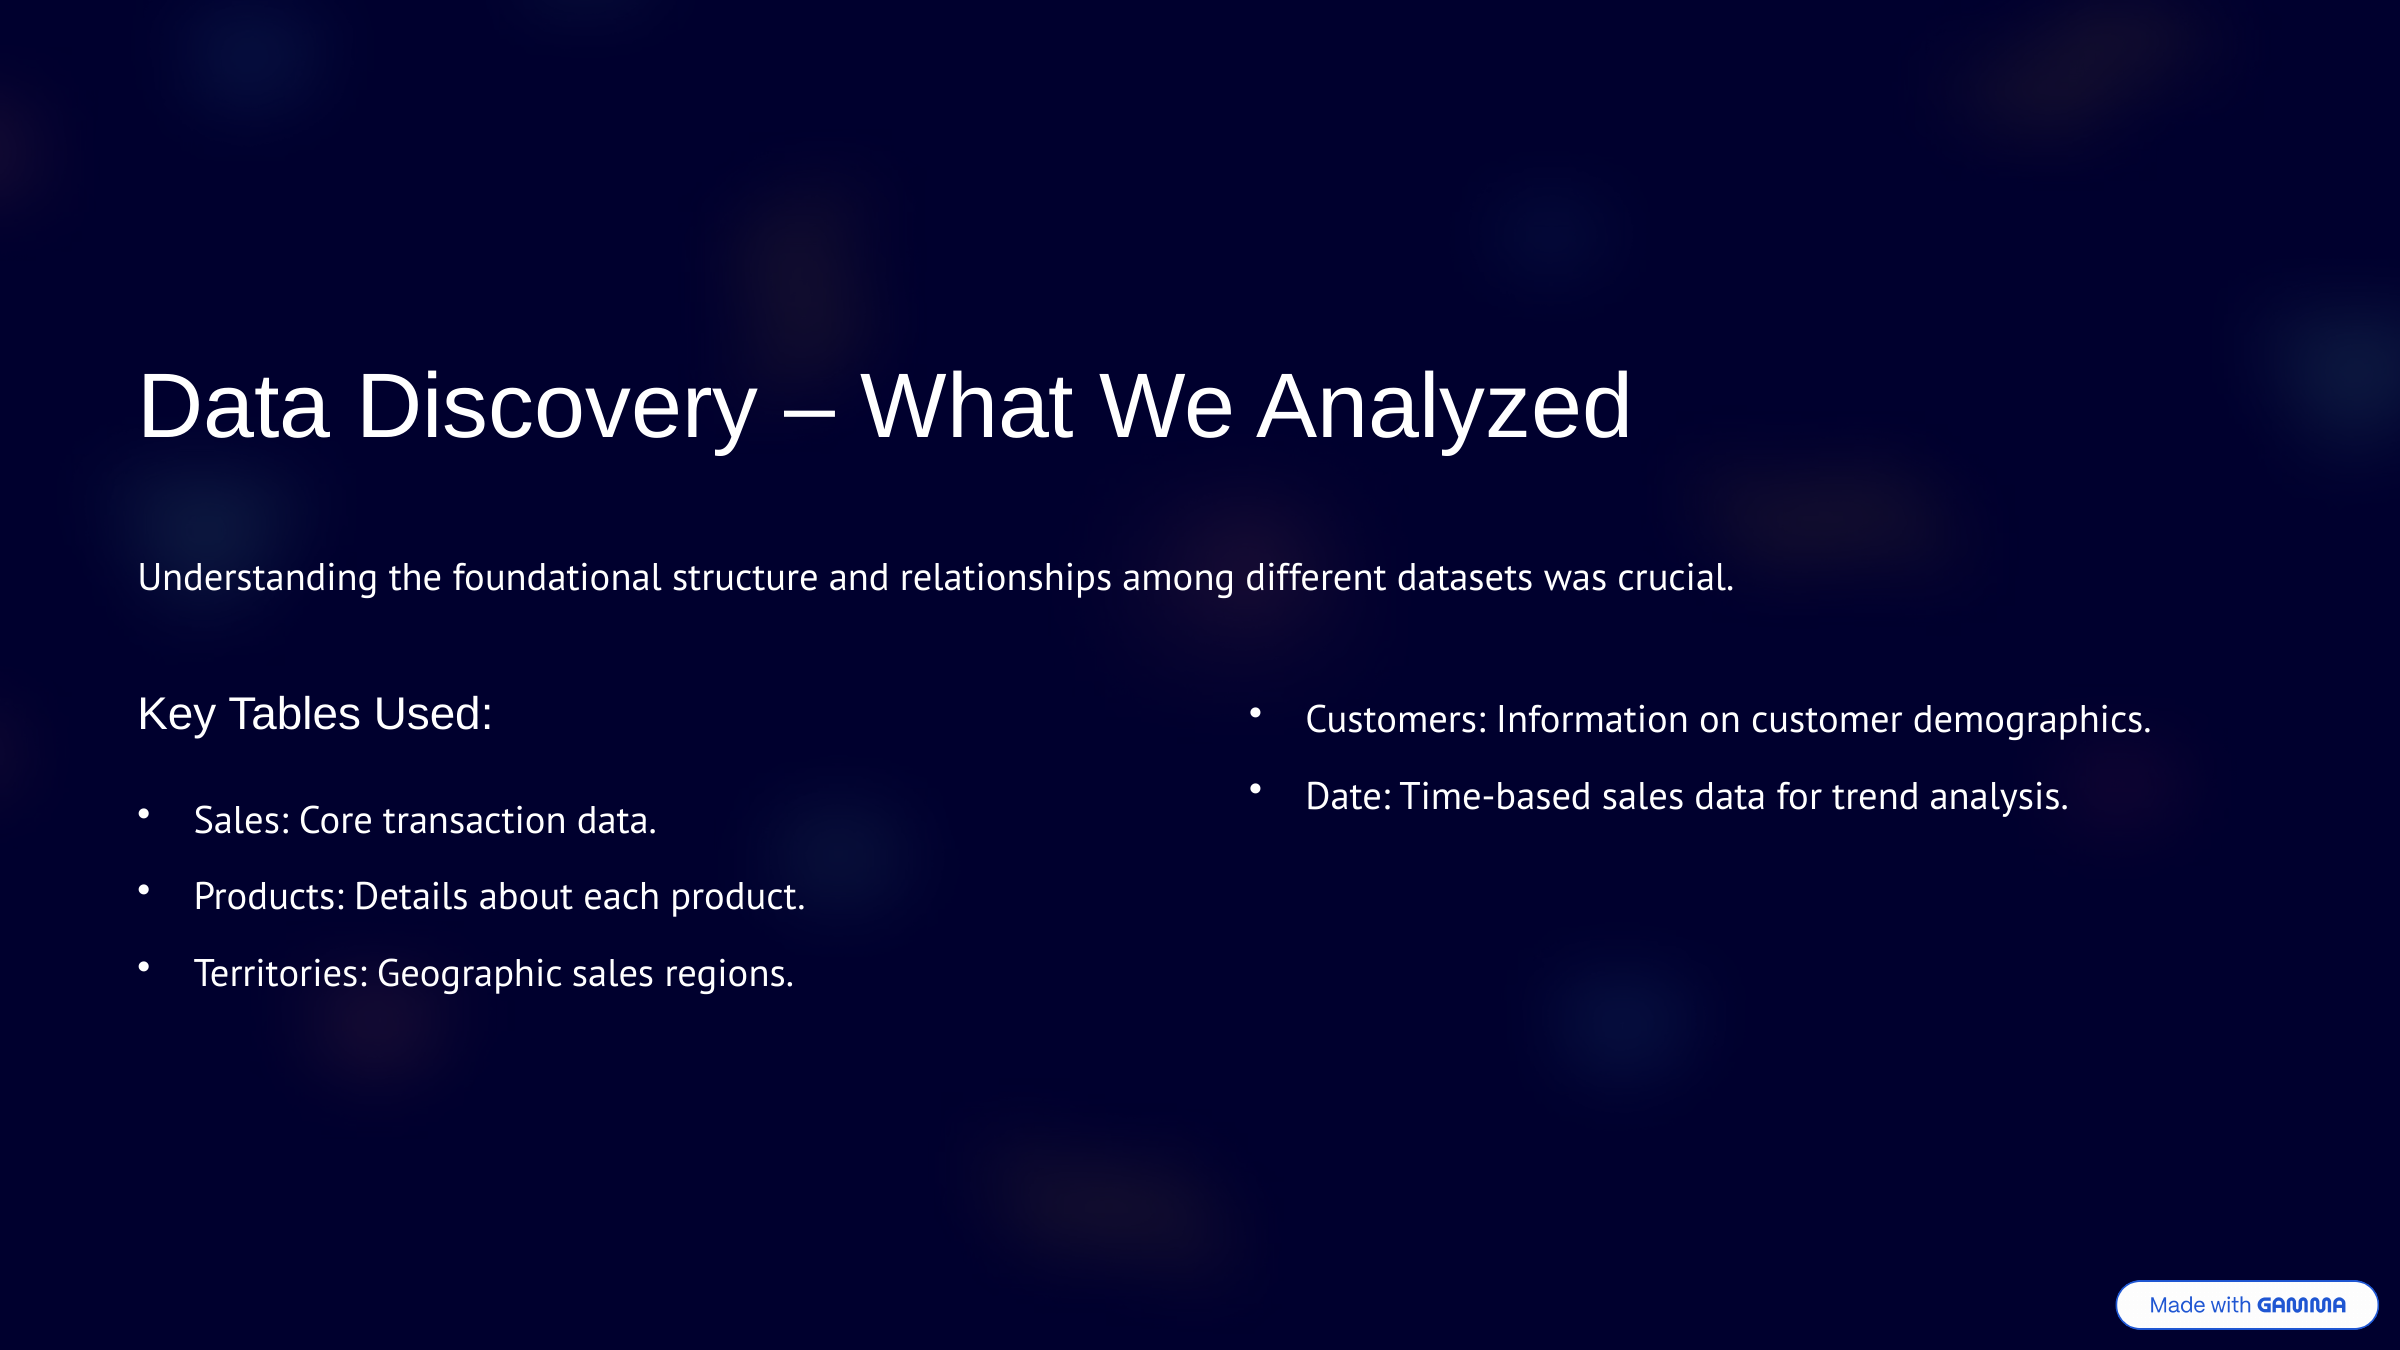

Data Discovery – What We Analyzed
Understanding the foundational structure and relationships among different datasets was crucial.
Customers: Information on customer demographics.
Key Tables Used:
Date: Time-based sales data for trend analysis.
Sales: Core transaction data.
Products: Details about each product.
Territories: Geographic sales regions.